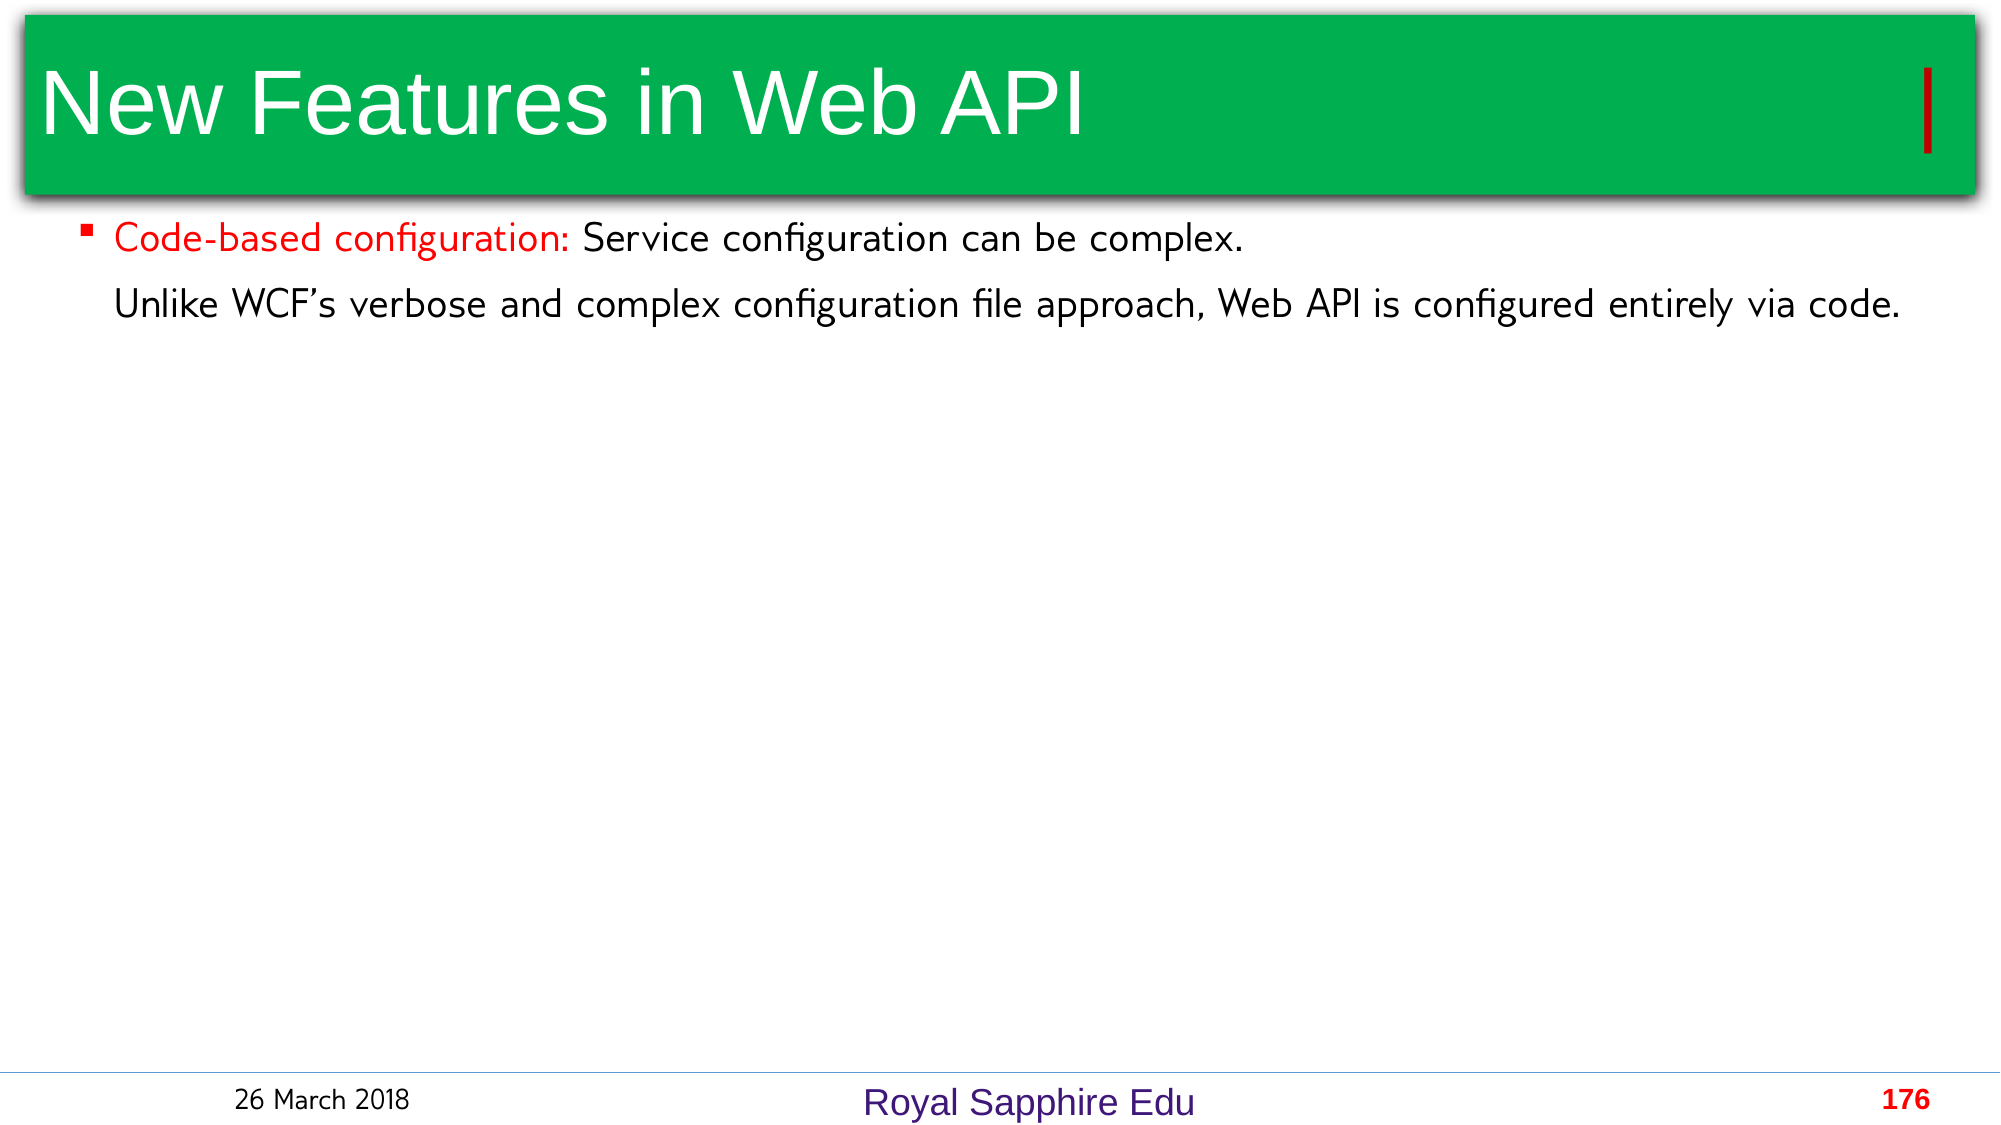

# New Features in Web API						   |
Code-based configuration: Service configuration can be complex.
Unlike WCF’s verbose and complex configuration file approach, Web API is configured entirely via code.
26 March 2018
176